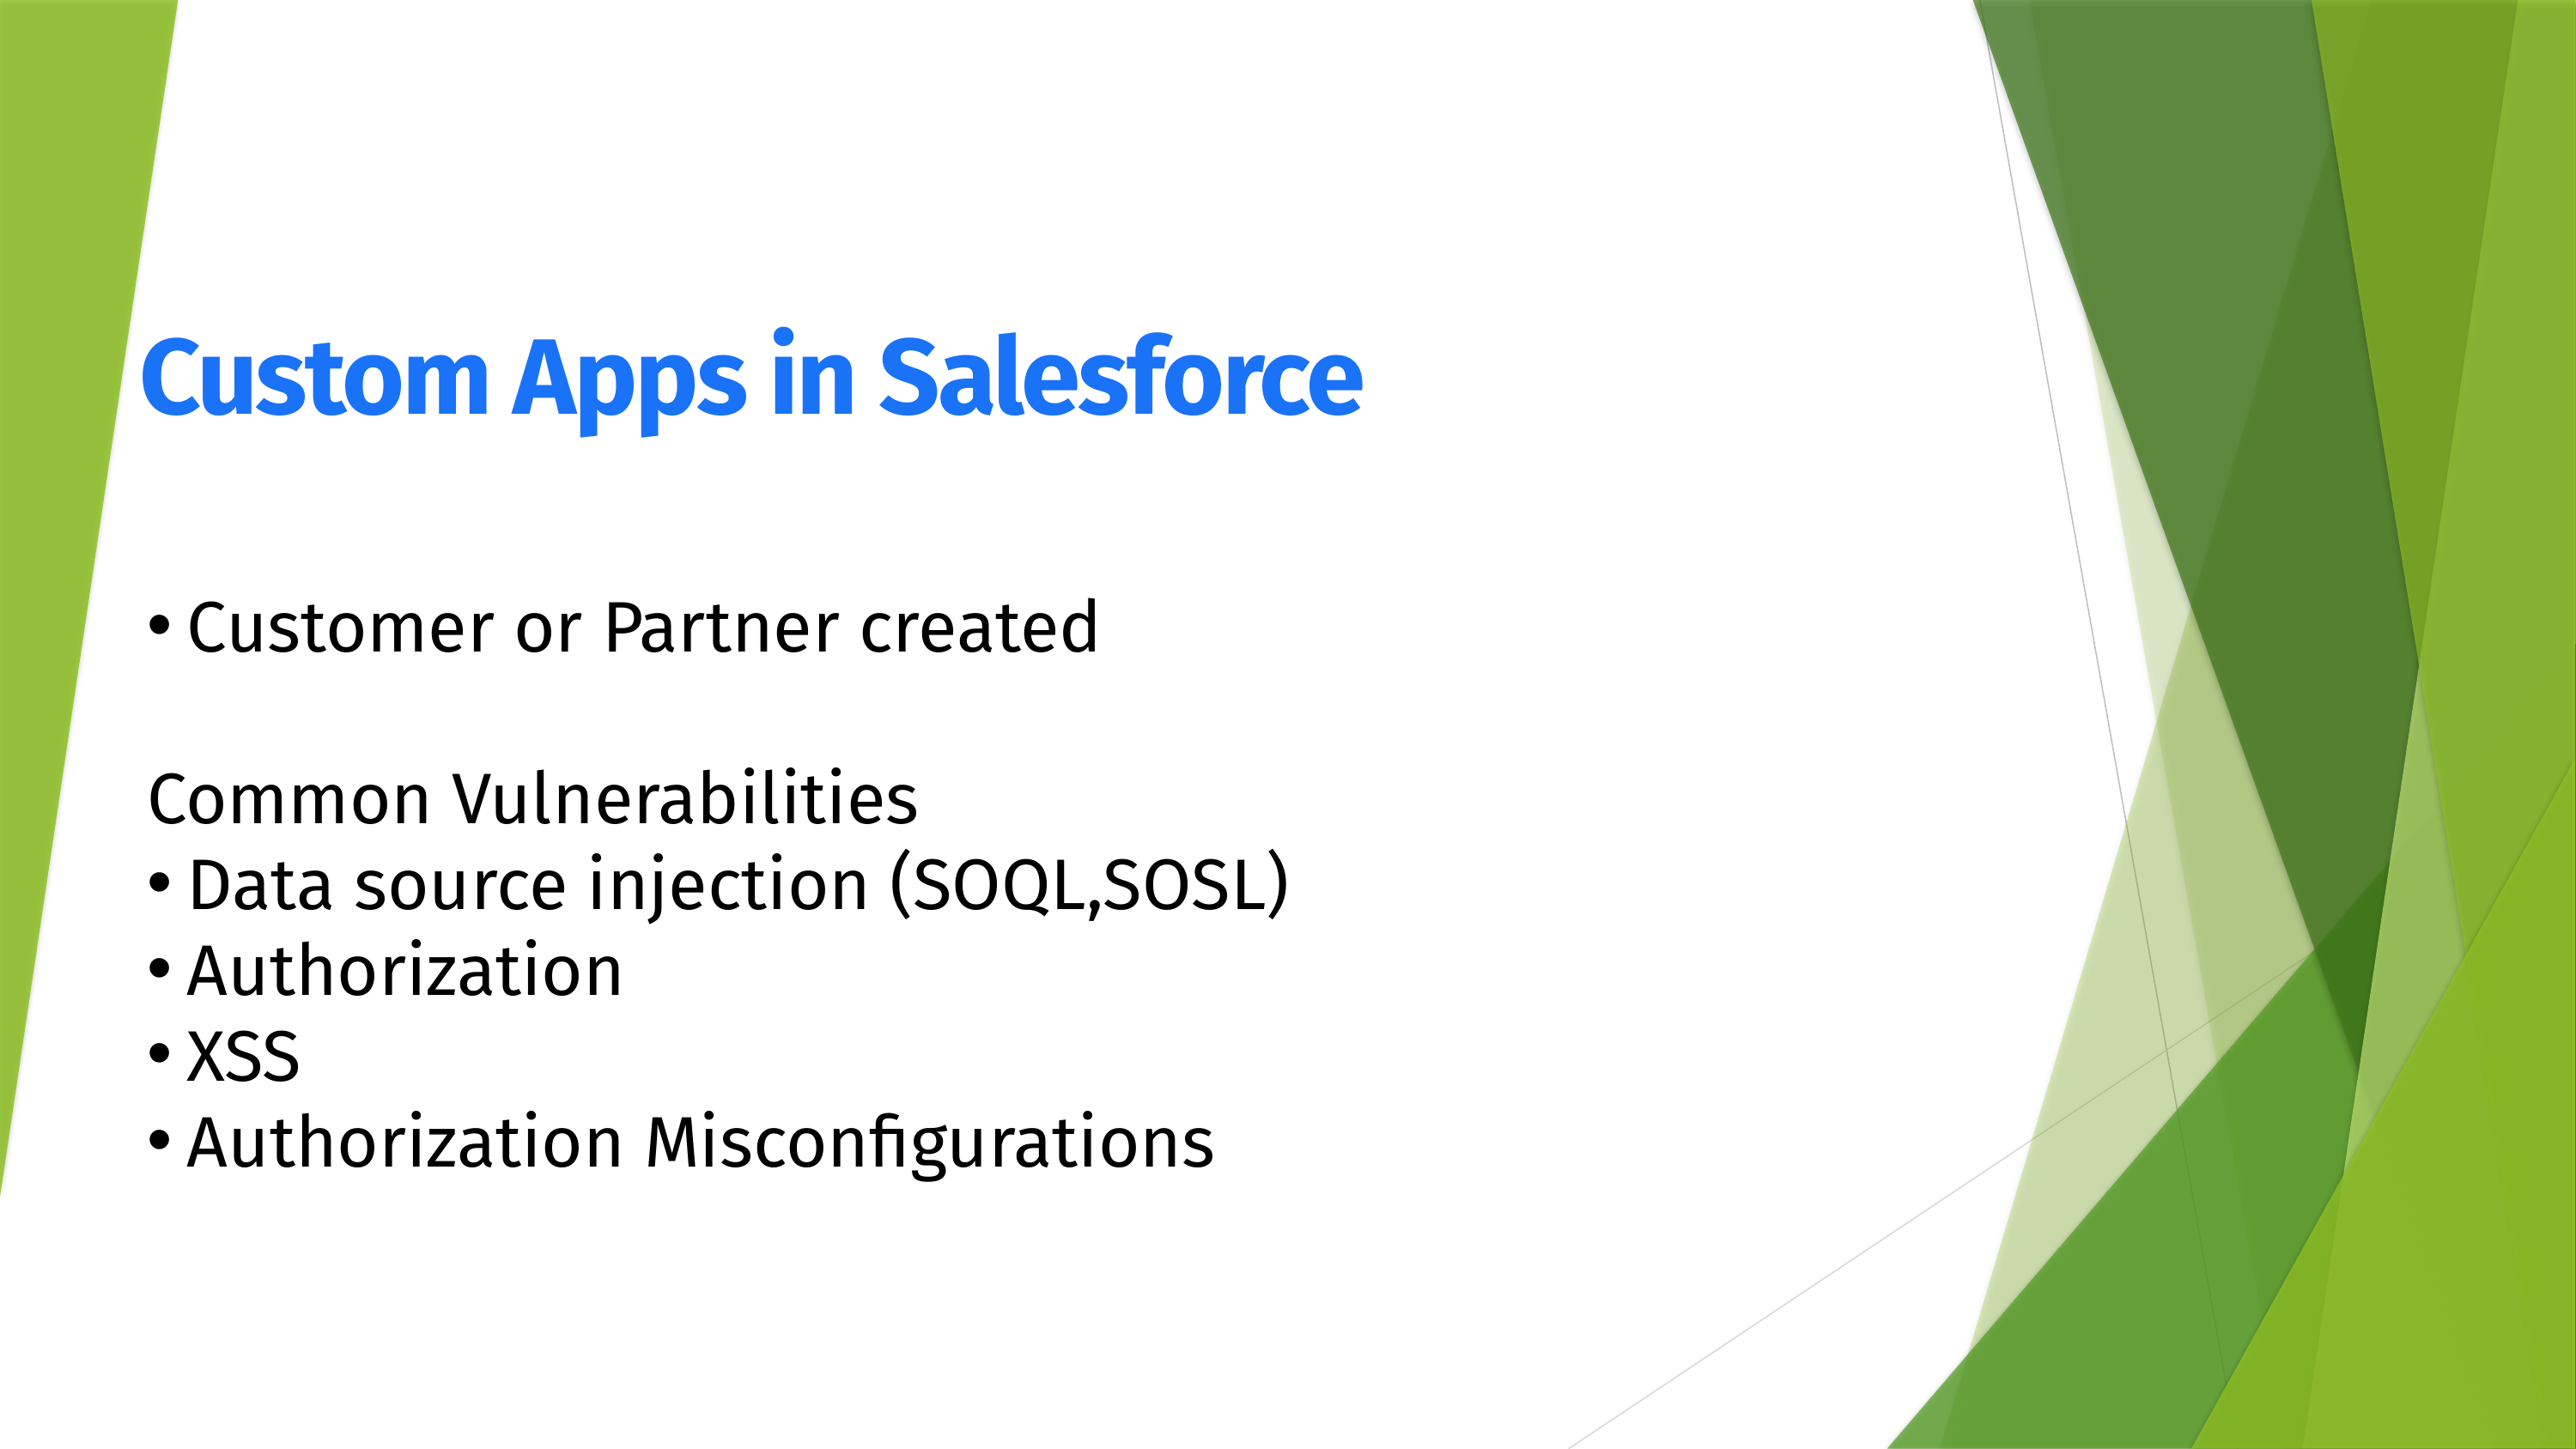

Custom Apps in Salesforce
Customer or Partner created

Common Vulnerabilities
Data source injection (SOQL,SOSL)
Authorization
XSS
Authorization Misconfigurations